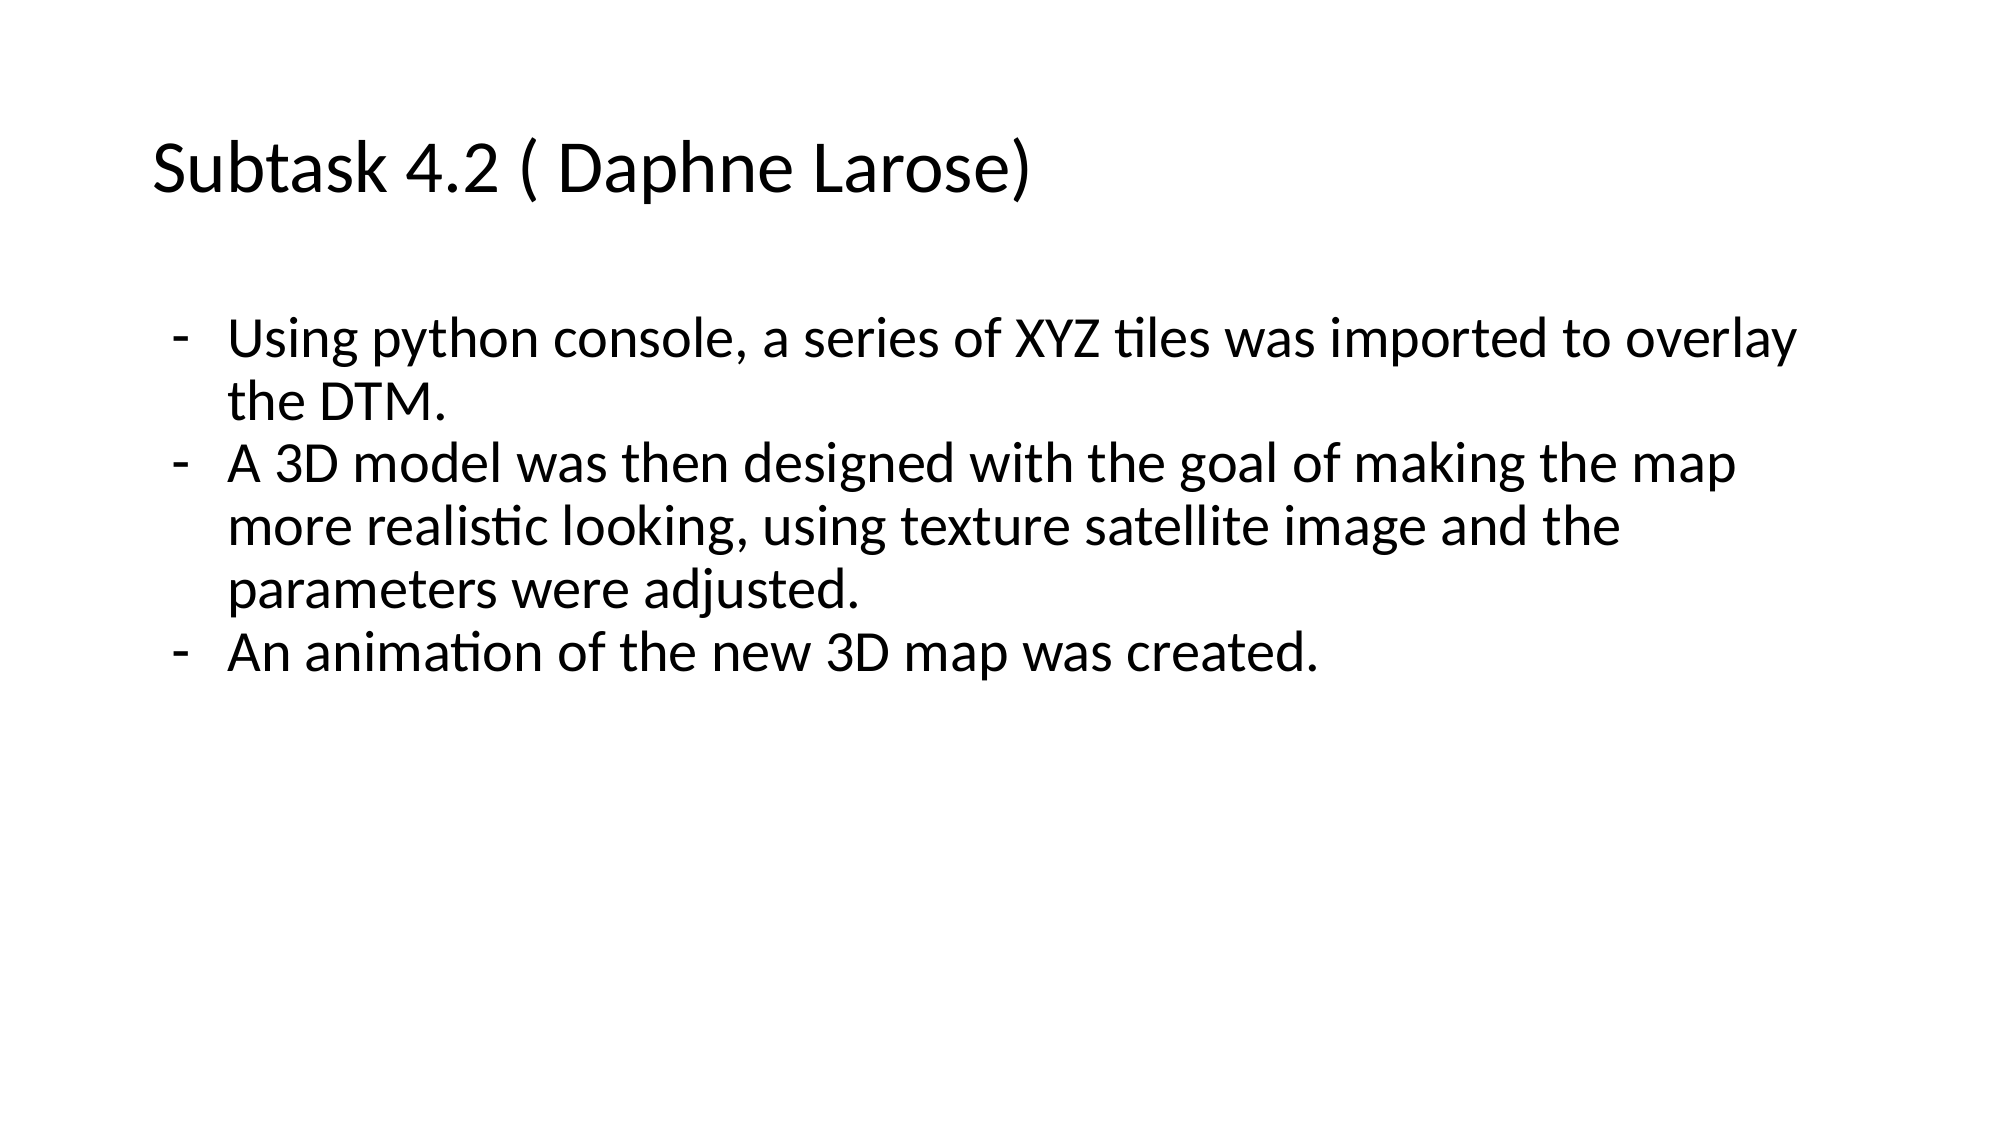

# Subtask 4.2 ( Daphne Larose)
Using python console, a series of XYZ tiles was imported to overlay the DTM.
A 3D model was then designed with the goal of making the map more realistic looking, using texture satellite image and the parameters were adjusted.
An animation of the new 3D map was created.